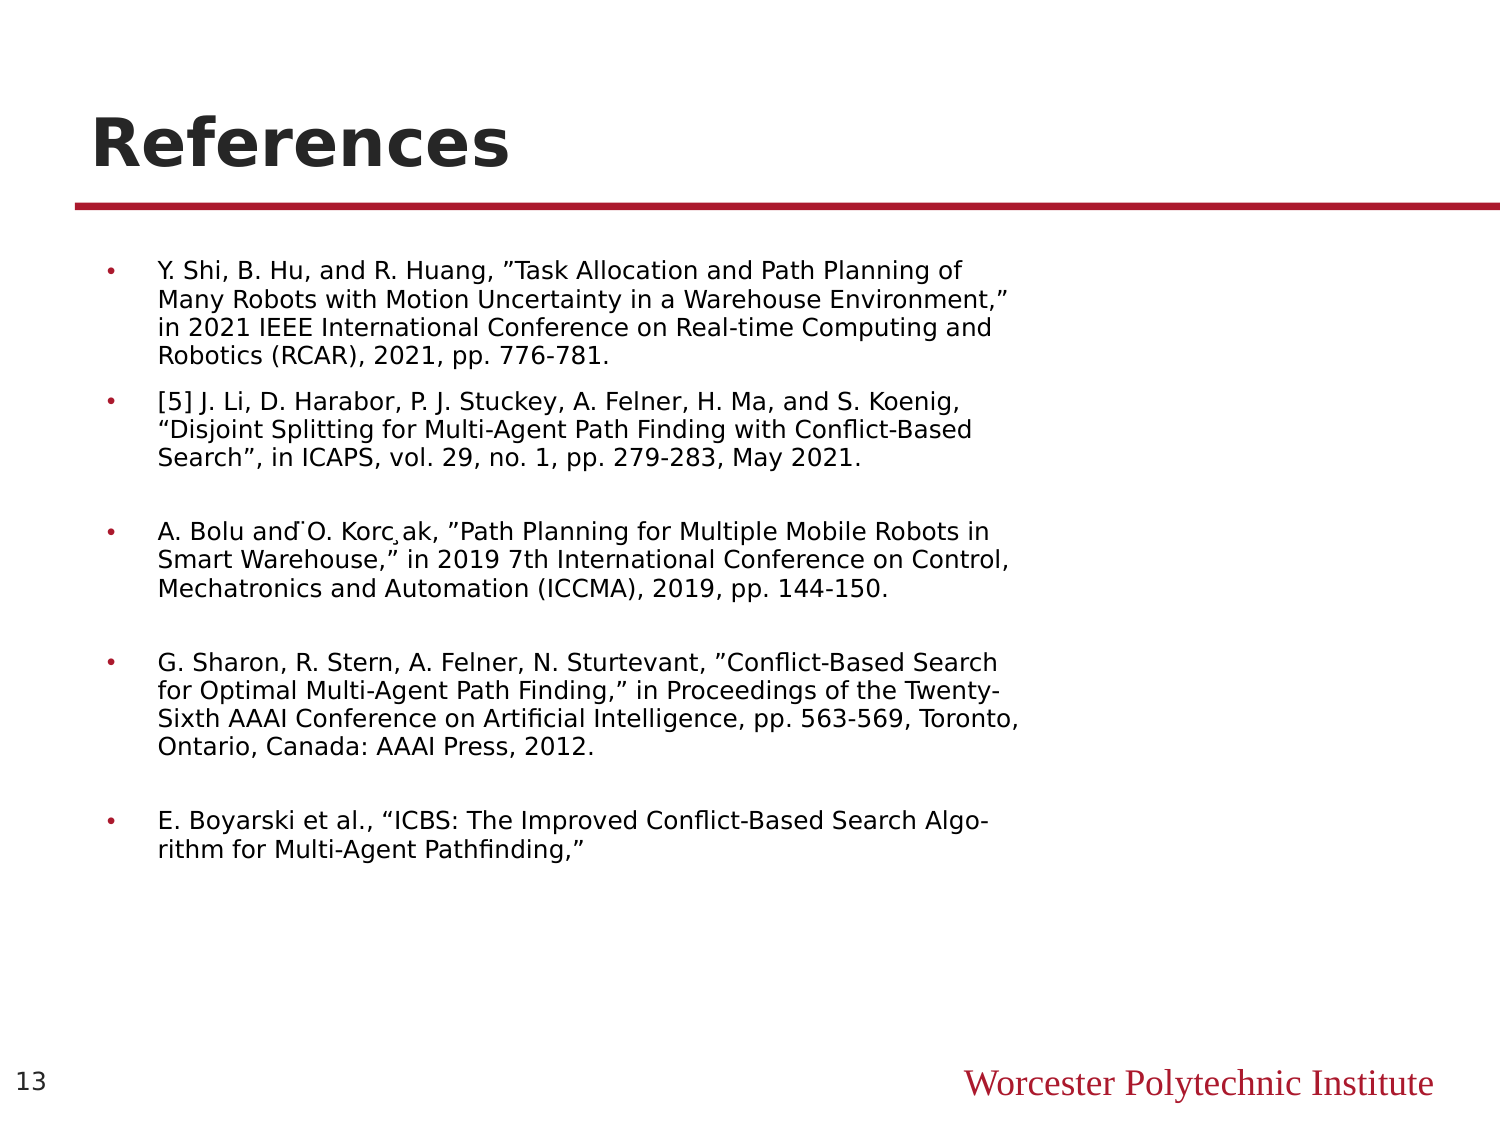

# References
Y. Shi, B. Hu, and R. Huang, ”Task Allocation and Path Planning of
Many Robots with Motion Uncertainty in a Warehouse Environment,”
in 2021 IEEE International Conference on Real-time Computing and
Robotics (RCAR), 2021, pp. 776-781.
[5] J. Li, D. Harabor, P. J. Stuckey, A. Felner, H. Ma, and S. Koenig,
“Disjoint Splitting for Multi-Agent Path Finding with Conflict-Based
Search”, in ICAPS, vol. 29, no. 1, pp. 279-283, May 2021.
A. Bolu and ̈O. Korc ̧ak, ”Path Planning for Multiple Mobile Robots in
Smart Warehouse,” in 2019 7th International Conference on Control,
Mechatronics and Automation (ICCMA), 2019, pp. 144-150.
G. Sharon, R. Stern, A. Felner, N. Sturtevant, ”Conflict-Based Search
for Optimal Multi-Agent Path Finding,” in Proceedings of the Twenty-
Sixth AAAI Conference on Artificial Intelligence, pp. 563-569, Toronto,
Ontario, Canada: AAAI Press, 2012.
E. Boyarski et al., “ICBS: The Improved Conflict-Based Search Algo-
rithm for Multi-Agent Pathfinding,”
13